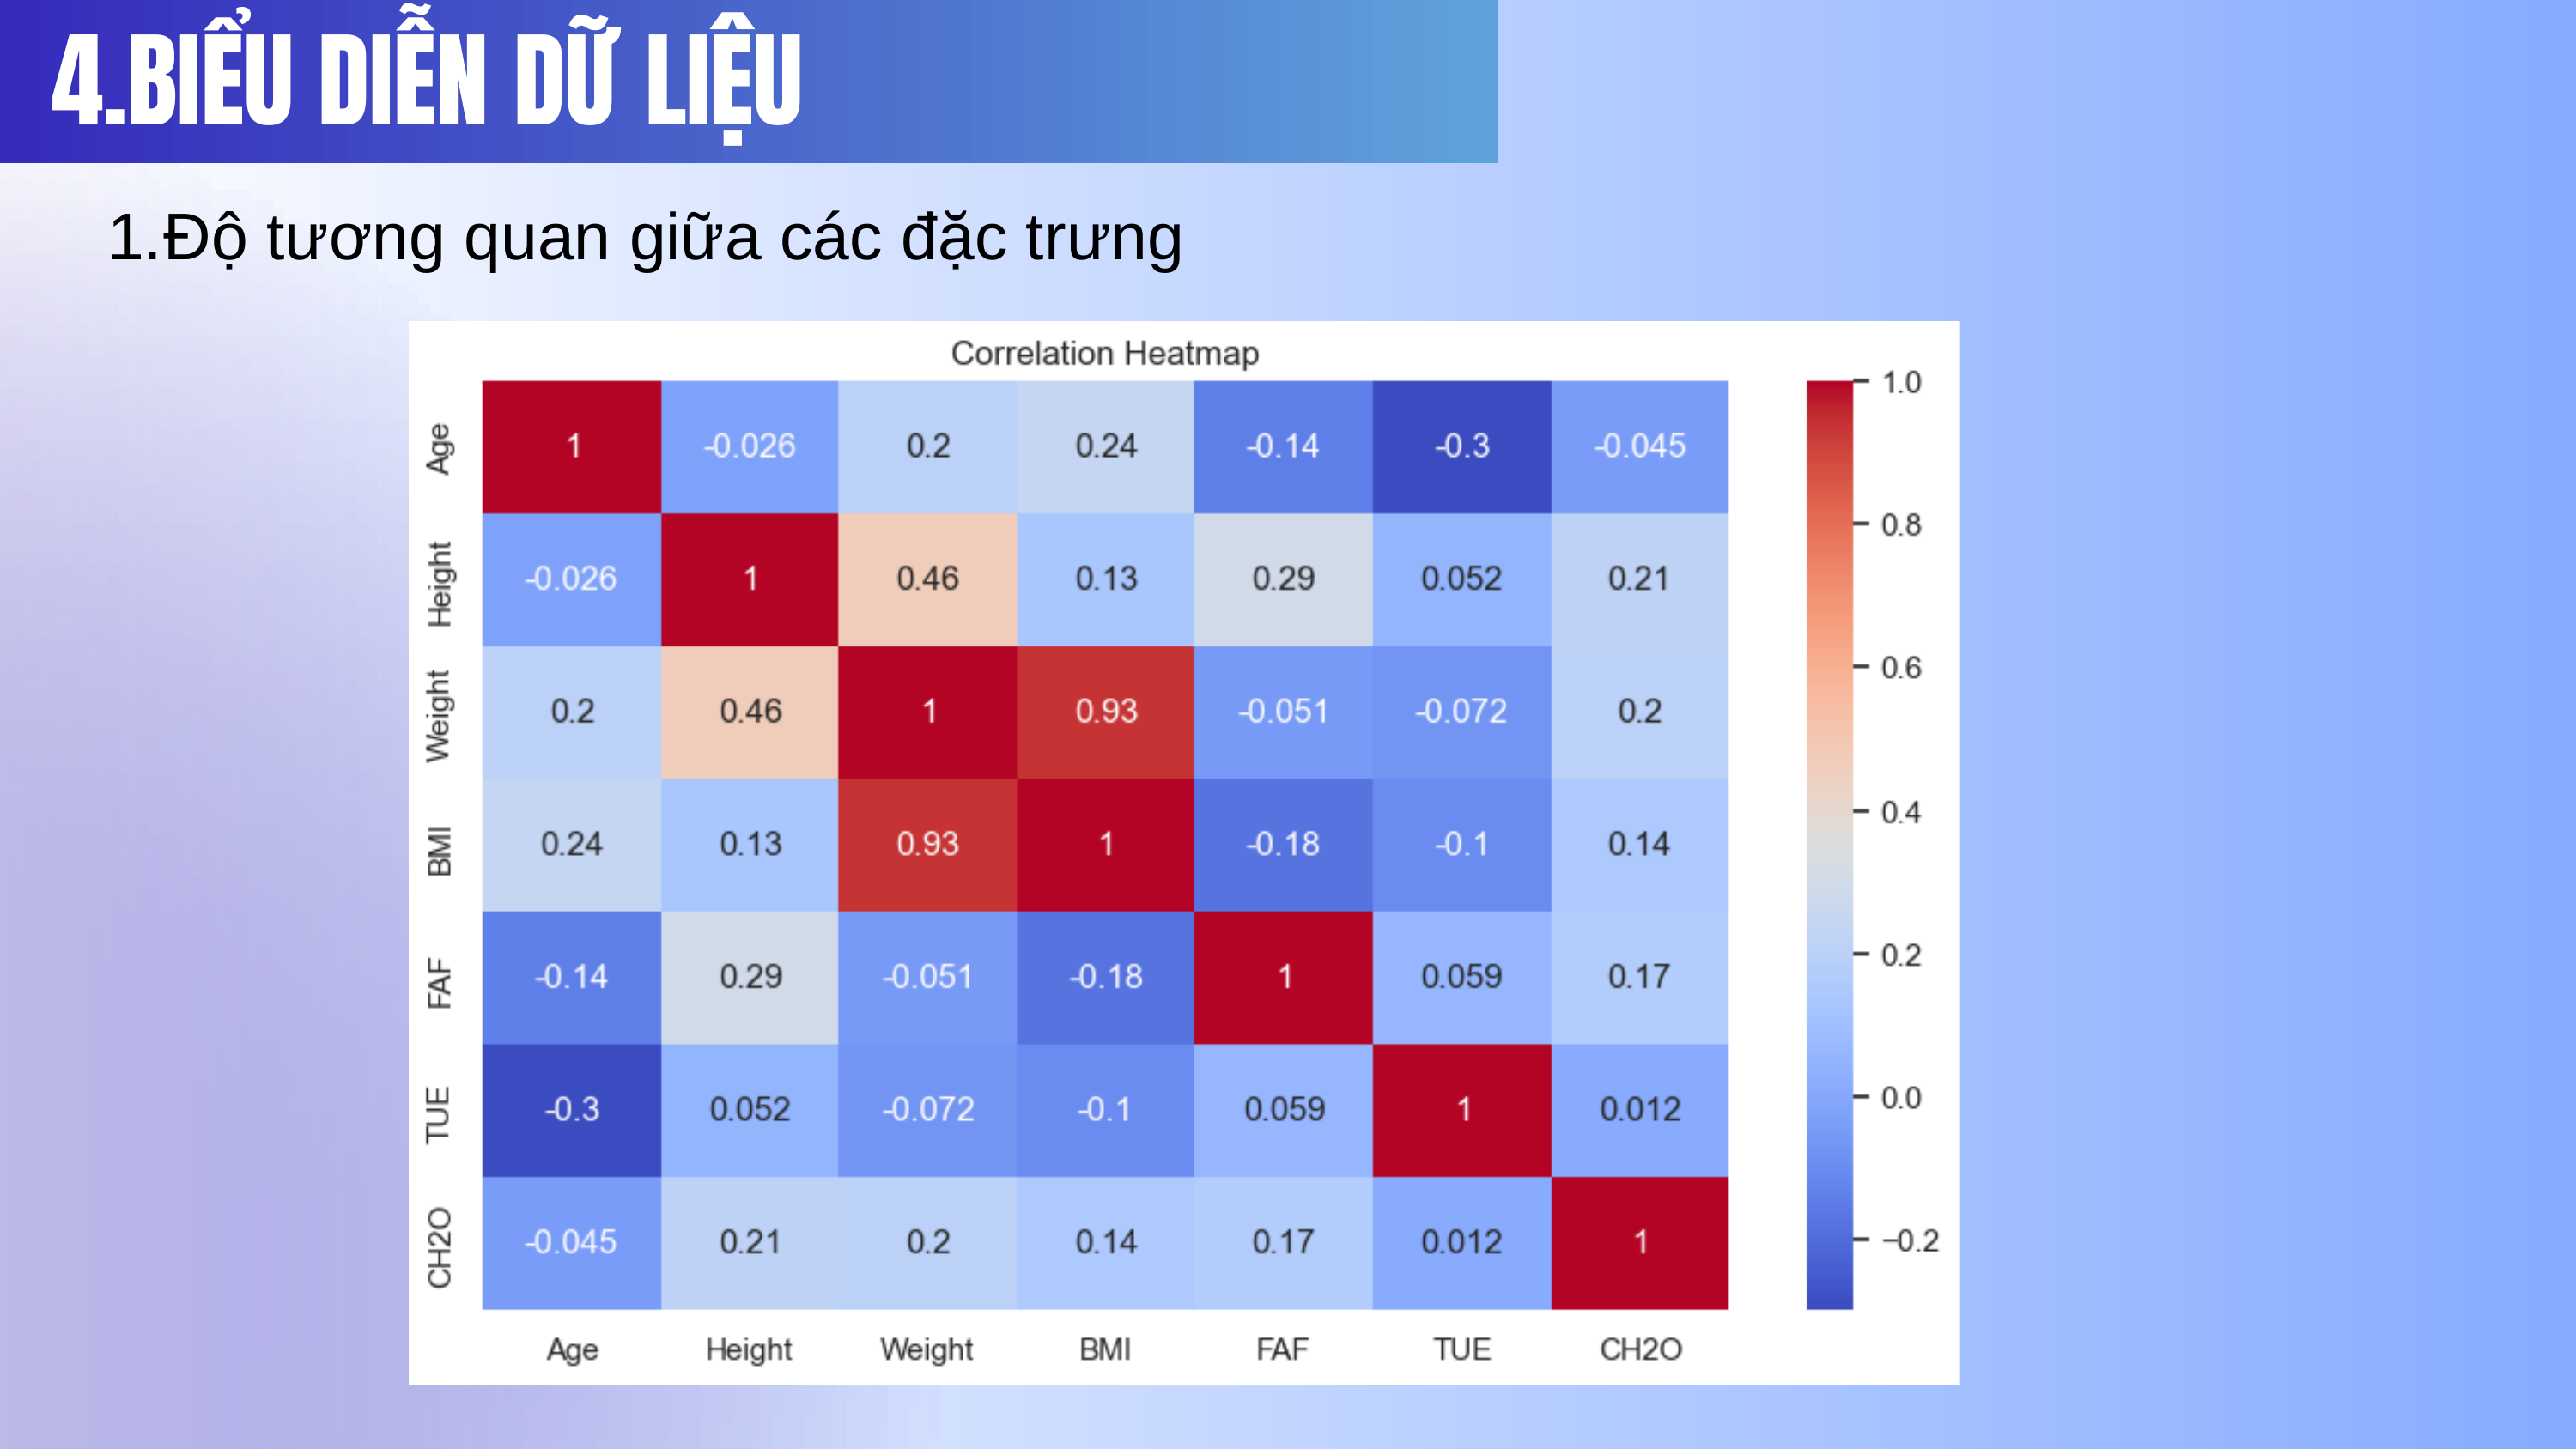

4.BIỂU DIỄN DỮ LIỆU

Độ tương quan giữa các đặc trưng